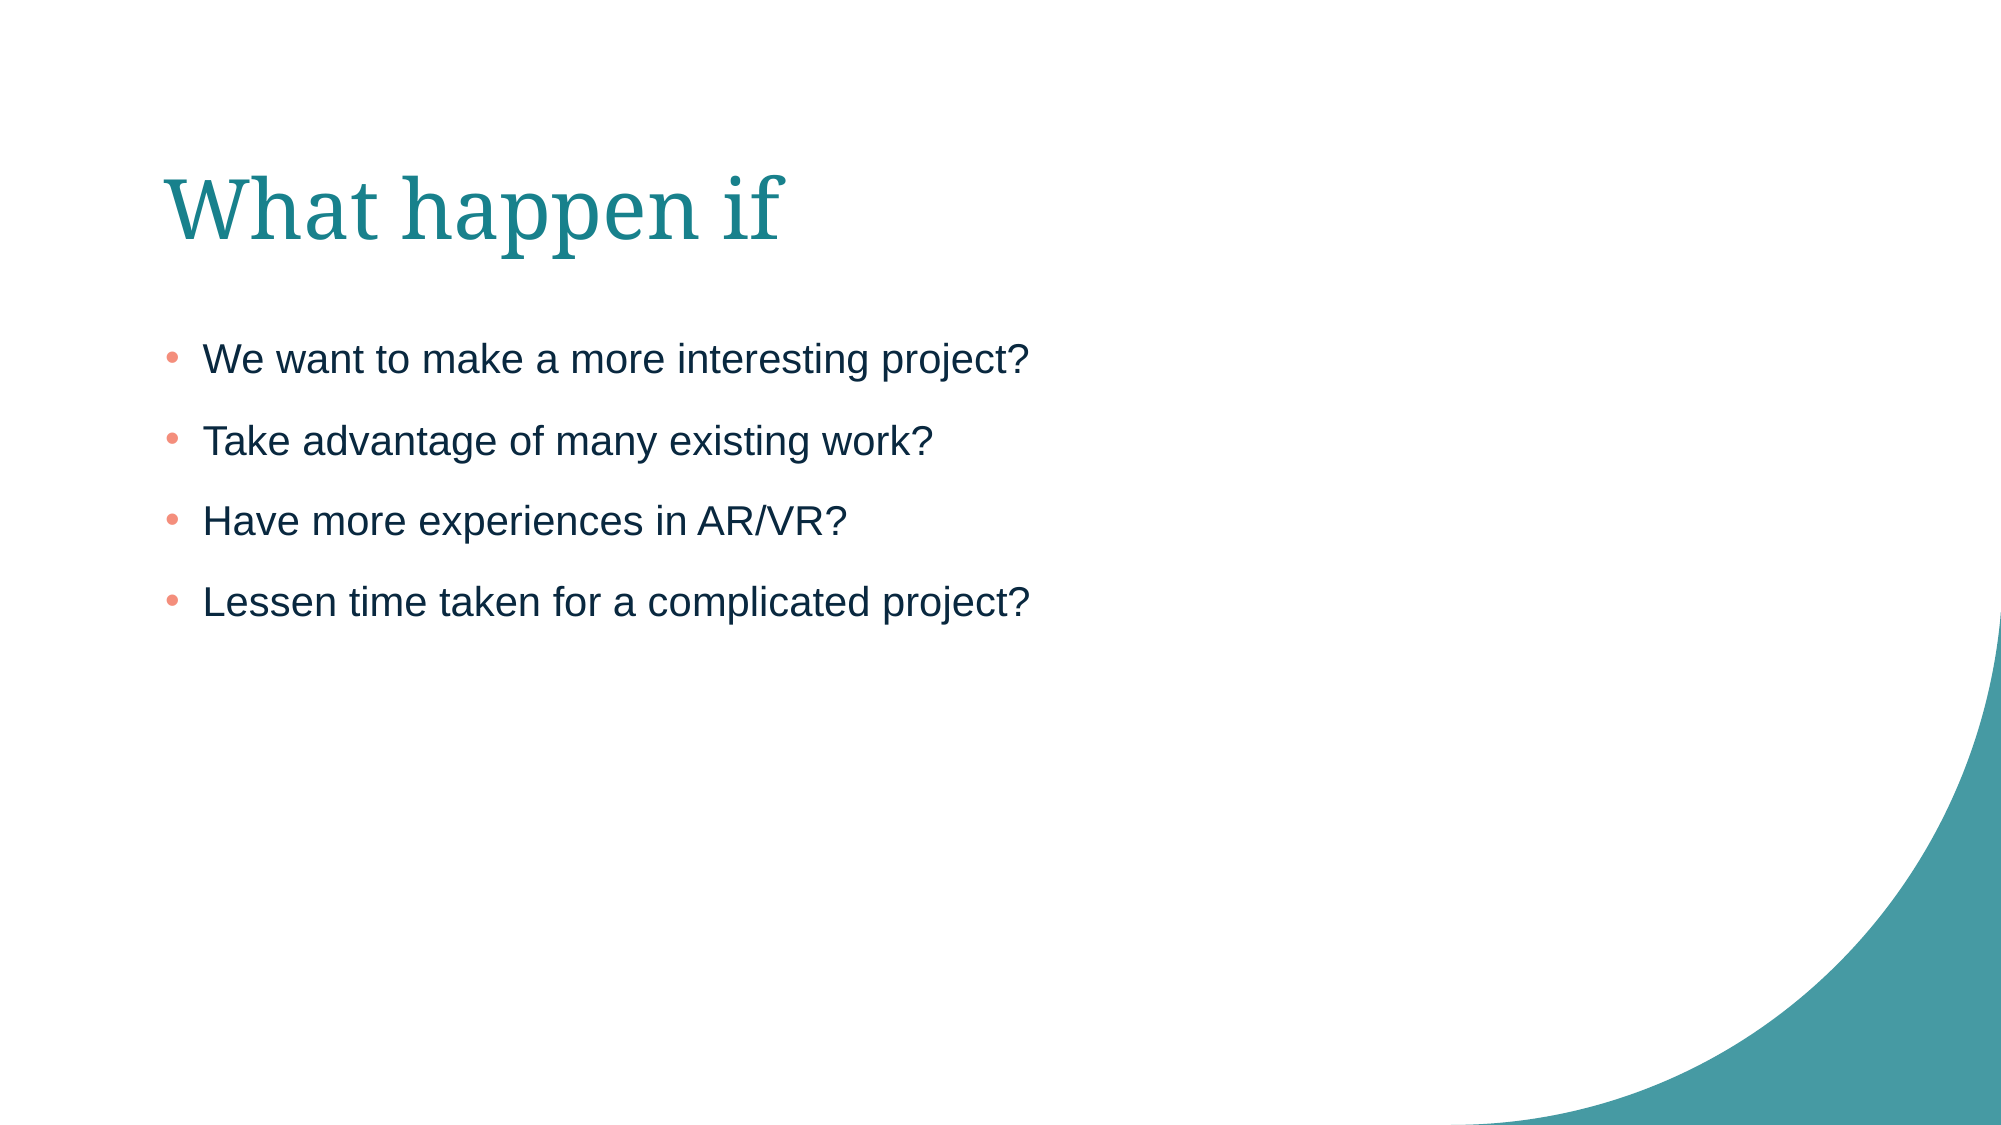

# What happen if
We want to make a more interesting project?
Take advantage of many existing work?
Have more experiences in AR/VR?
Lessen time taken for a complicated project?